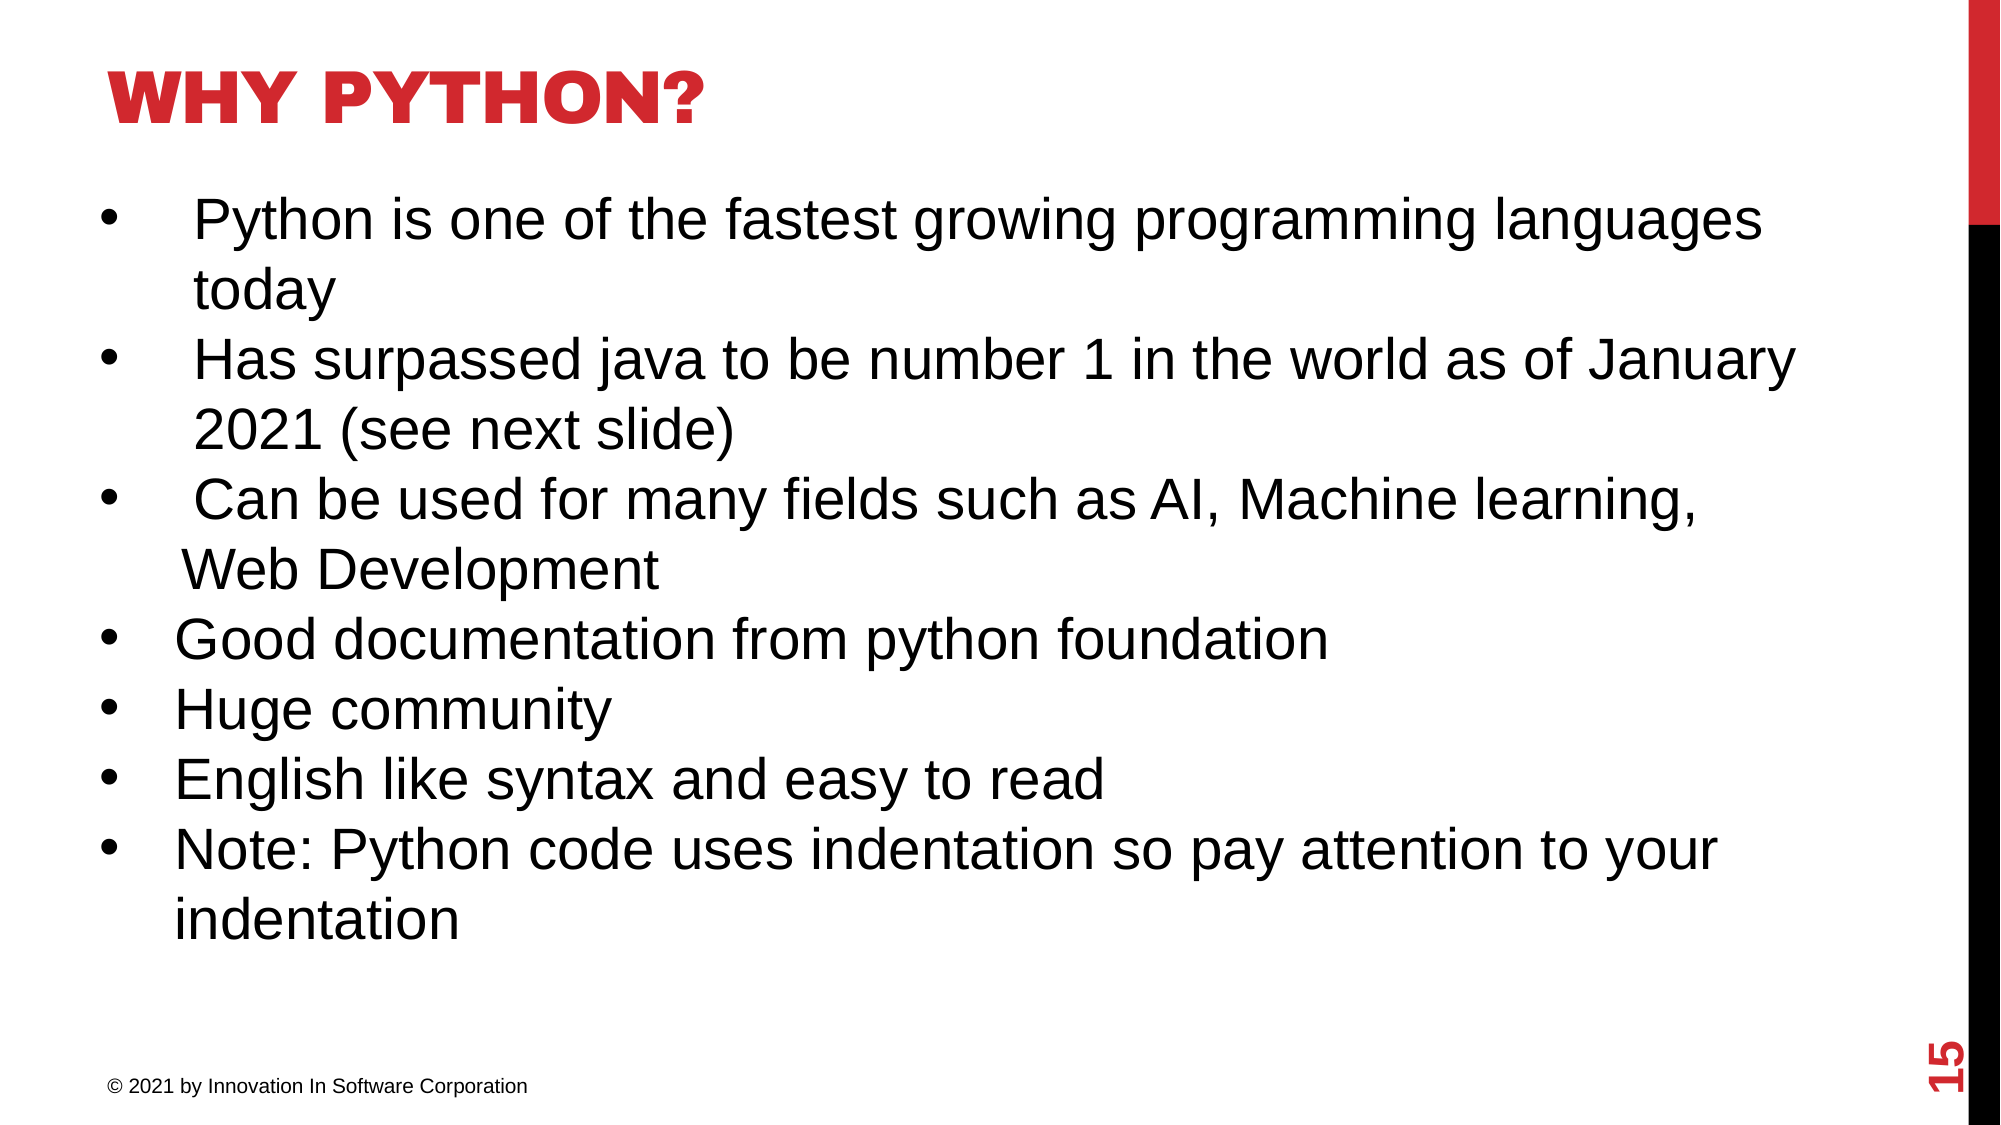

WHY Python?
Python is one of the fastest growing programming languages today
Has surpassed java to be number 1 in the world as of January 2021 (see next slide)
Can be used for many fields such as AI, Machine learning,
     Web Development
Good documentation from python foundation
Huge community
English like syntax and easy to read
Note: Python code uses indentation so pay attention to your indentation

15
© 2021 by Innovation In Software Corporation